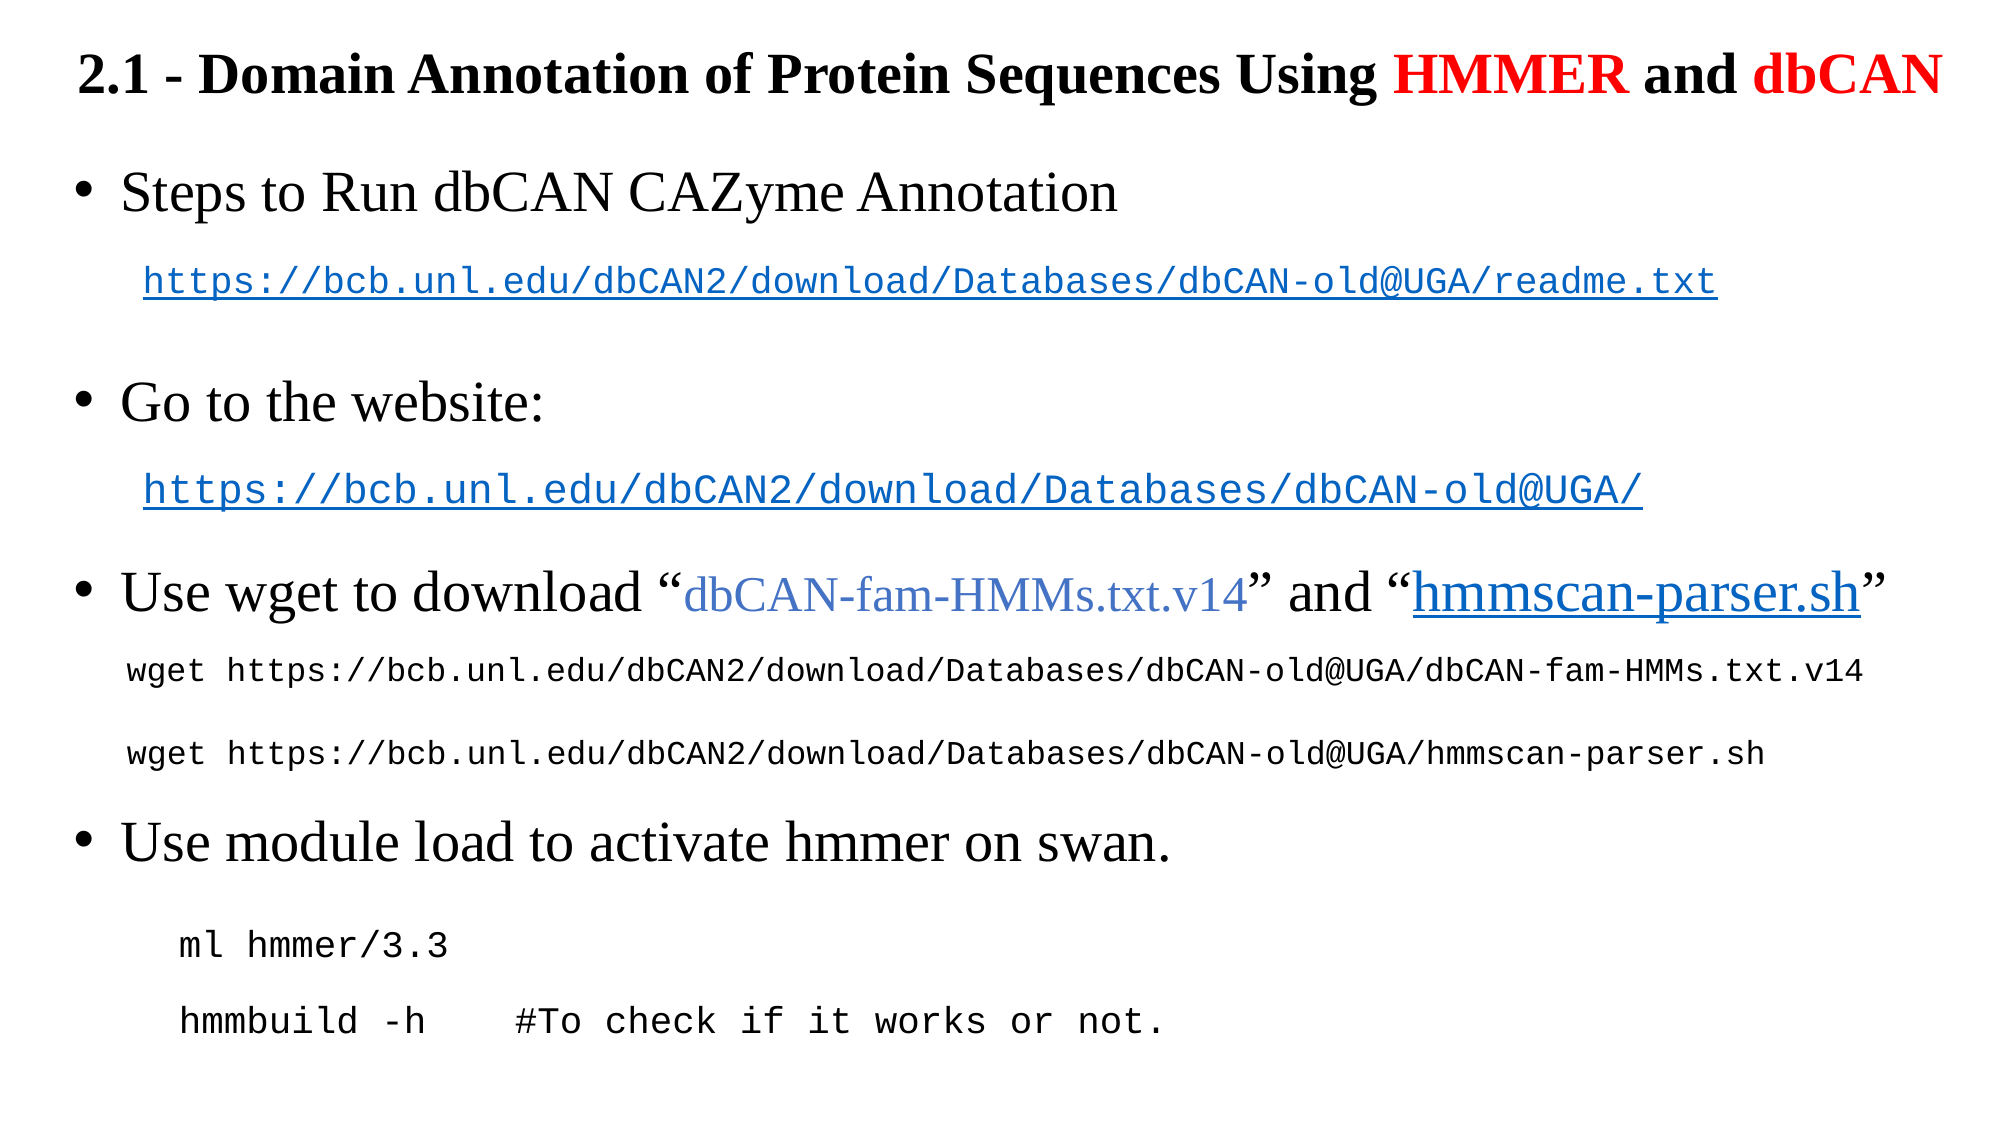

2.1 - Domain Annotation of Protein Sequences Using HMMER and dbCAN
Steps to Run dbCAN CAZyme Annotation

Go to the website:

Use wget to download “dbCAN-fam-HMMs.txt.v14” and “hmmscan-parser.sh”

Use module load to activate hmmer on swan.

https://bcb.unl.edu/dbCAN2/download/Databases/dbCAN-old@UGA/readme.txt
https://bcb.unl.edu/dbCAN2/download/Databases/dbCAN-old@UGA/
wget https://bcb.unl.edu/dbCAN2/download/Databases/dbCAN-old@UGA/dbCAN-fam-HMMs.txt.v14
wget https://bcb.unl.edu/dbCAN2/download/Databases/dbCAN-old@UGA/hmmscan-parser.sh
ml hmmer/3.3
hmmbuild -h
#To check if it works or not.